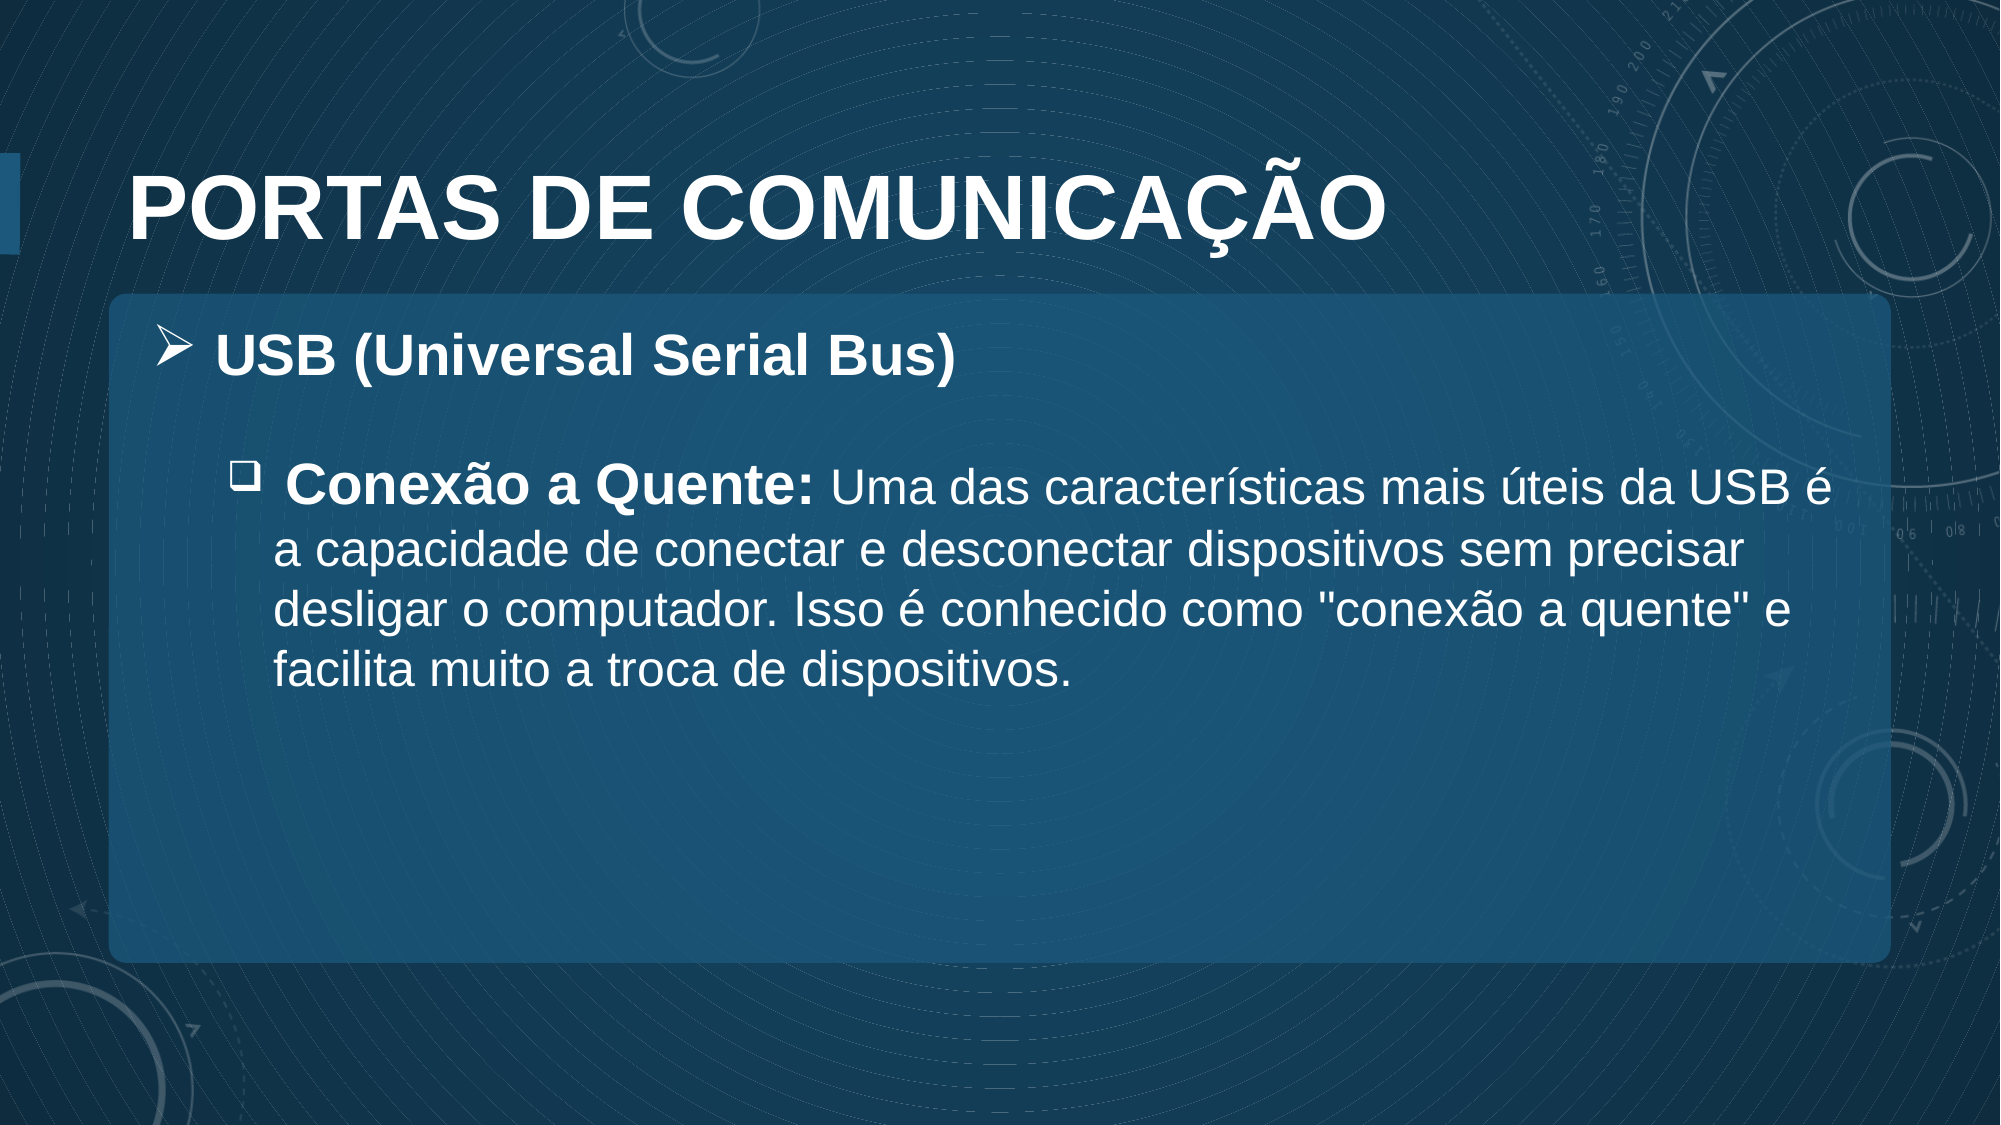

# Portas de comunicação
 USB (Universal Serial Bus)

 Conexão a Quente: Uma das características mais úteis da USB é a capacidade de conectar e desconectar dispositivos sem precisar desligar o computador. Isso é conhecido como "conexão a quente" e facilita muito a troca de dispositivos.